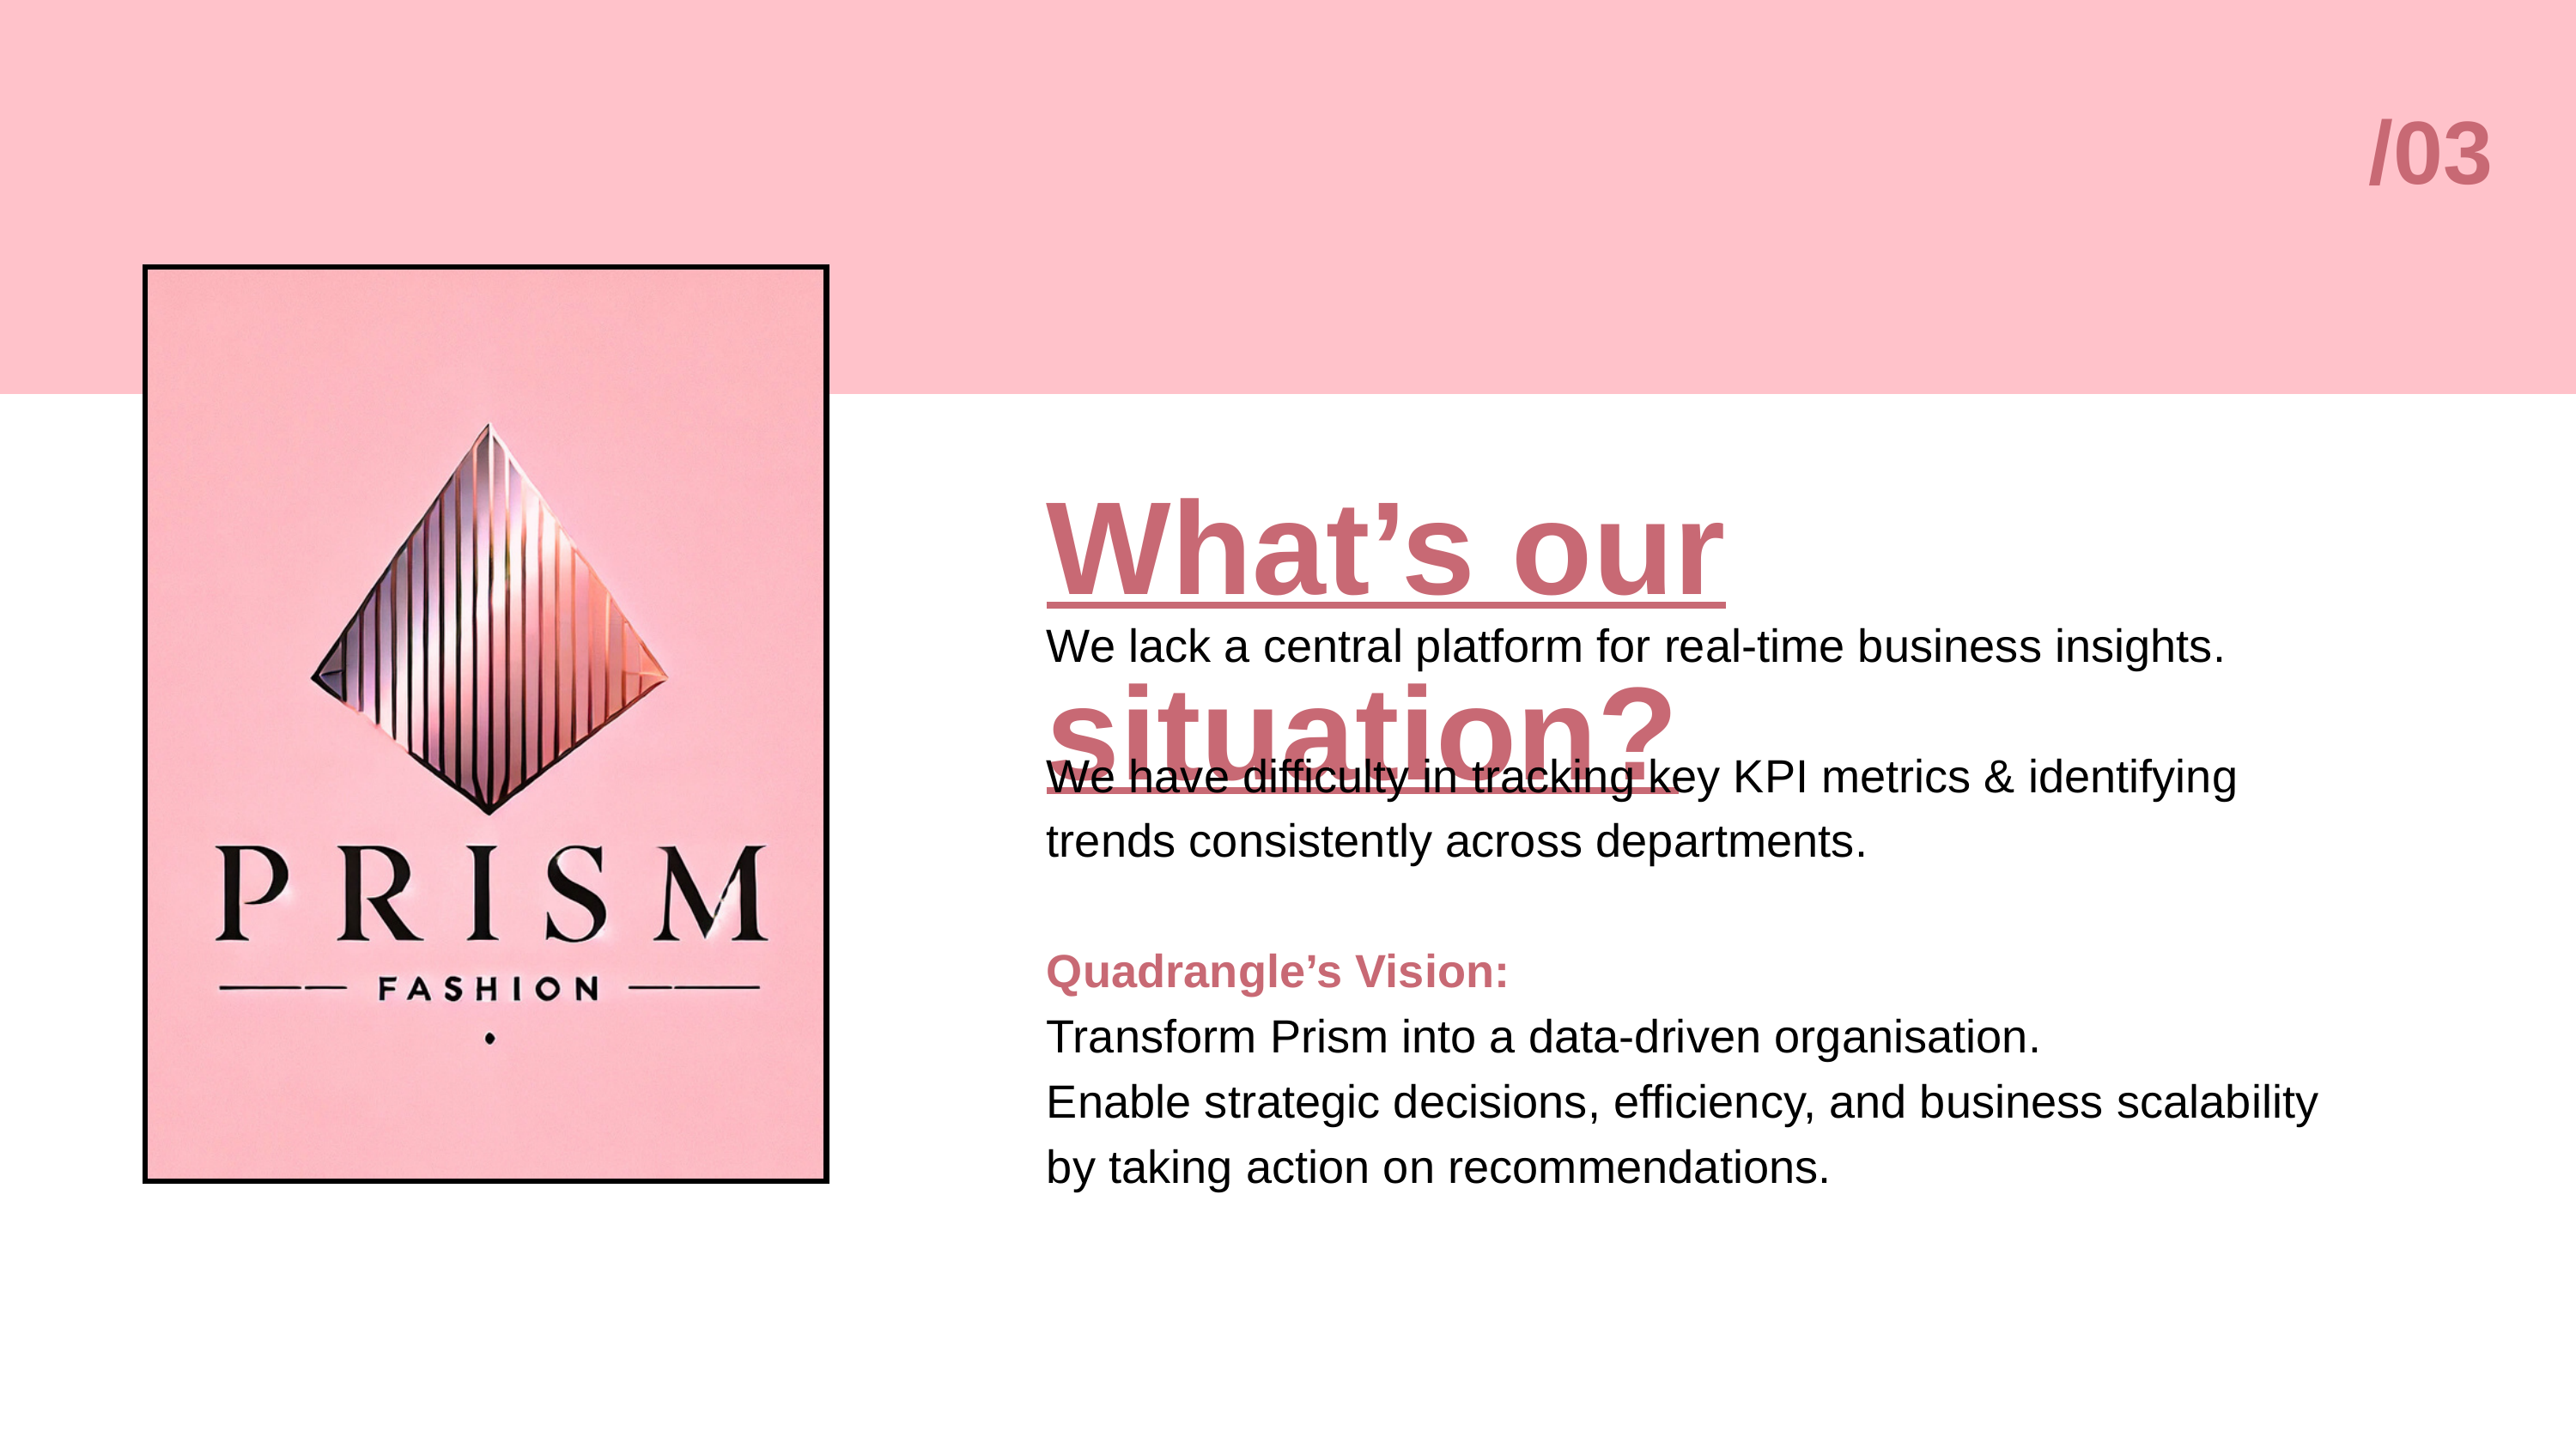

/03

What’s our situation?
We lack a central platform for real-time business insights.

We have difficulty in tracking key KPI metrics & identifying trends consistently across departments.

Quadrangle’s Vision:
Transform Prism into a data-driven organisation.
Enable strategic decisions, efficiency, and business scalability by taking action on recommendations.